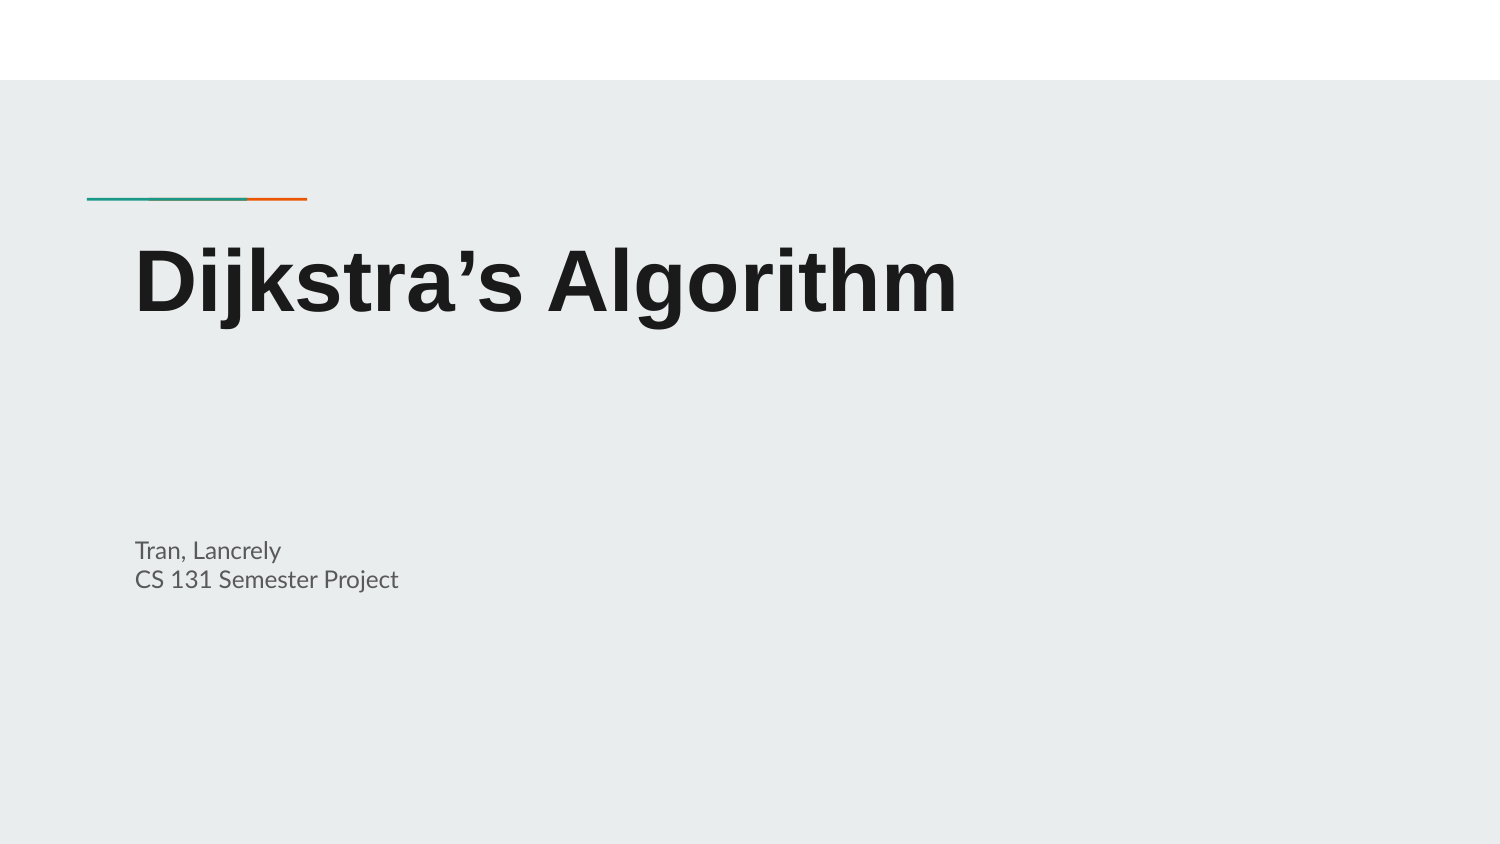

# Dijkstra’s Algorithm
Tran, Lancrely
CS 131 Semester Project